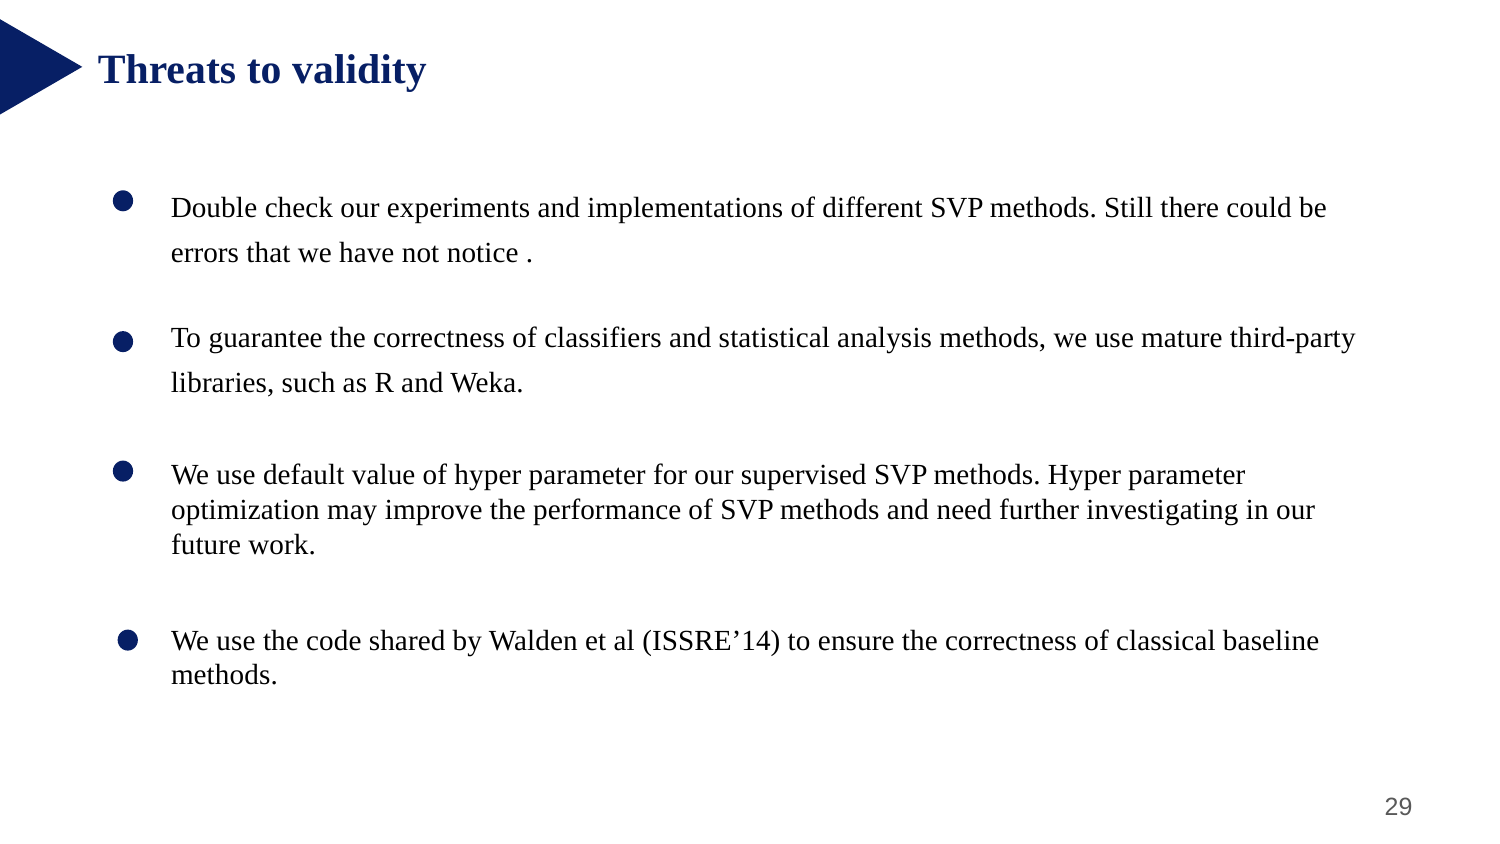

Threats to validity
Double check our experiments and implementations of different SVP methods. Still there could be errors that we have not notice .

To guarantee the correctness of classifiers and statistical analysis methods, we use mature third-party libraries, such as R and Weka.

We use default value of hyper parameter for our supervised SVP methods. Hyper parameter optimization may improve the performance of SVP methods and need further investigating in our future work.

We use the code shared by Walden et al (ISSRE’14) to ensure the correctness of classical baseline methods.